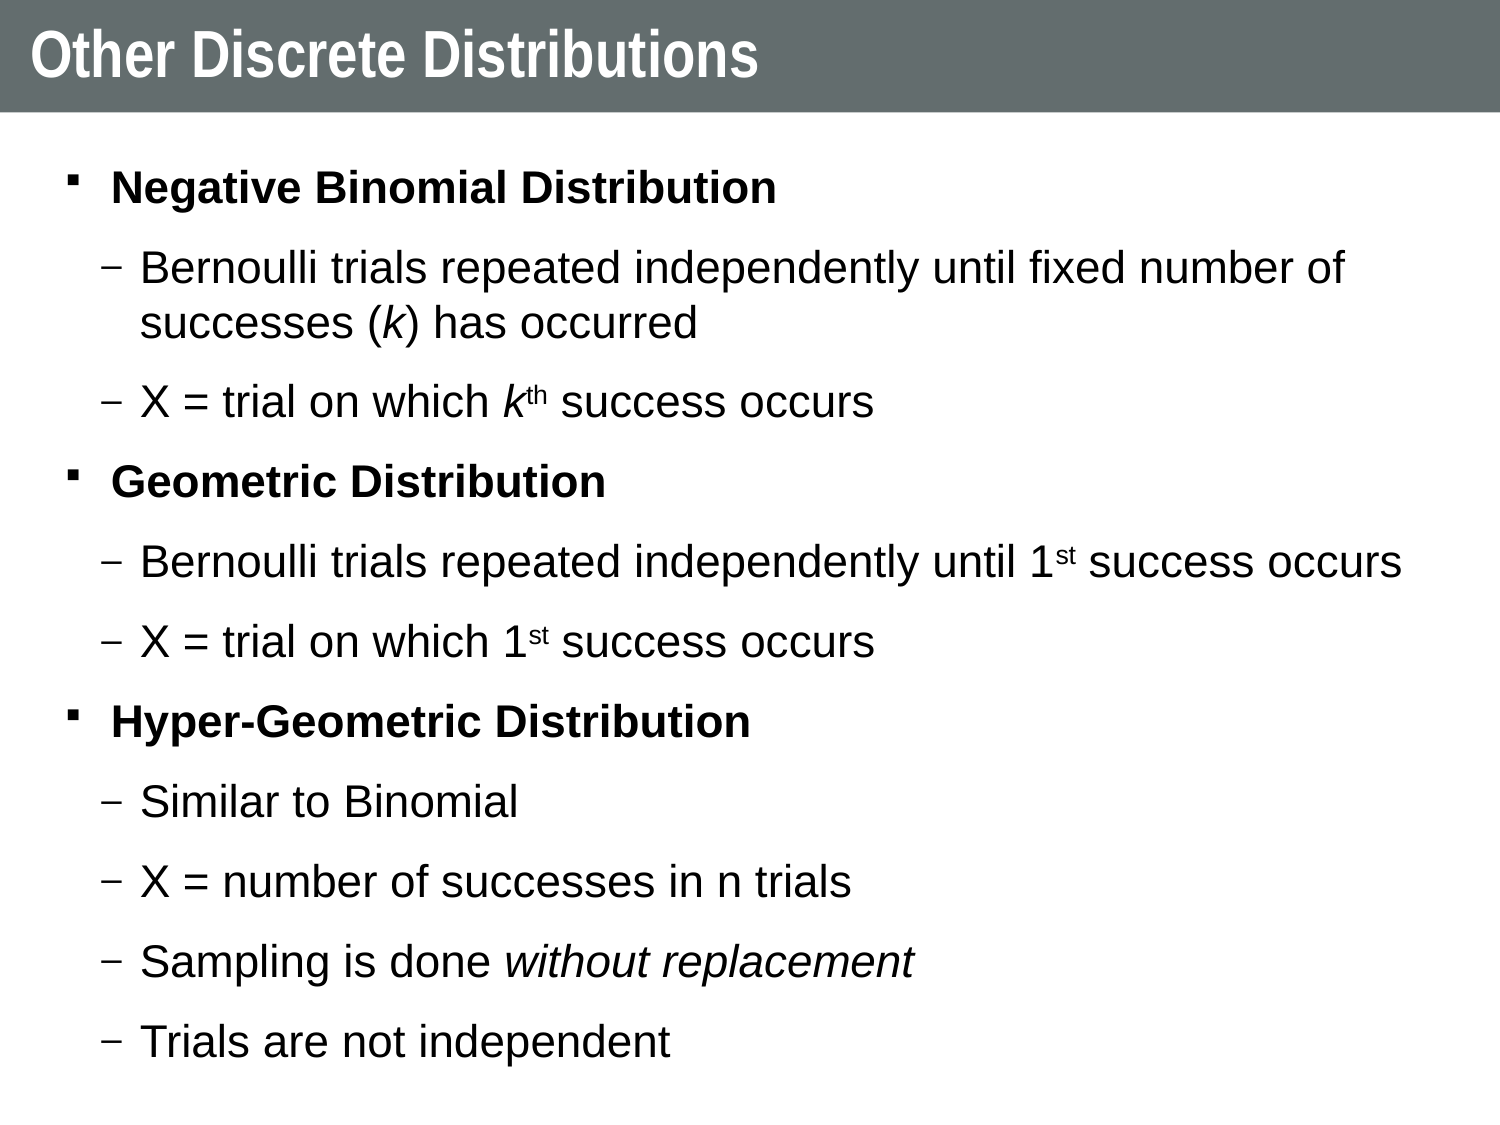

# Other Discrete Distributions
Negative Binomial Distribution
Bernoulli trials repeated independently until fixed number of successes (k) has occurred
X = trial on which kth success occurs
Geometric Distribution
Bernoulli trials repeated independently until 1st success occurs
X = trial on which 1st success occurs
Hyper-Geometric Distribution
Similar to Binomial
X = number of successes in n trials
Sampling is done without replacement
Trials are not independent